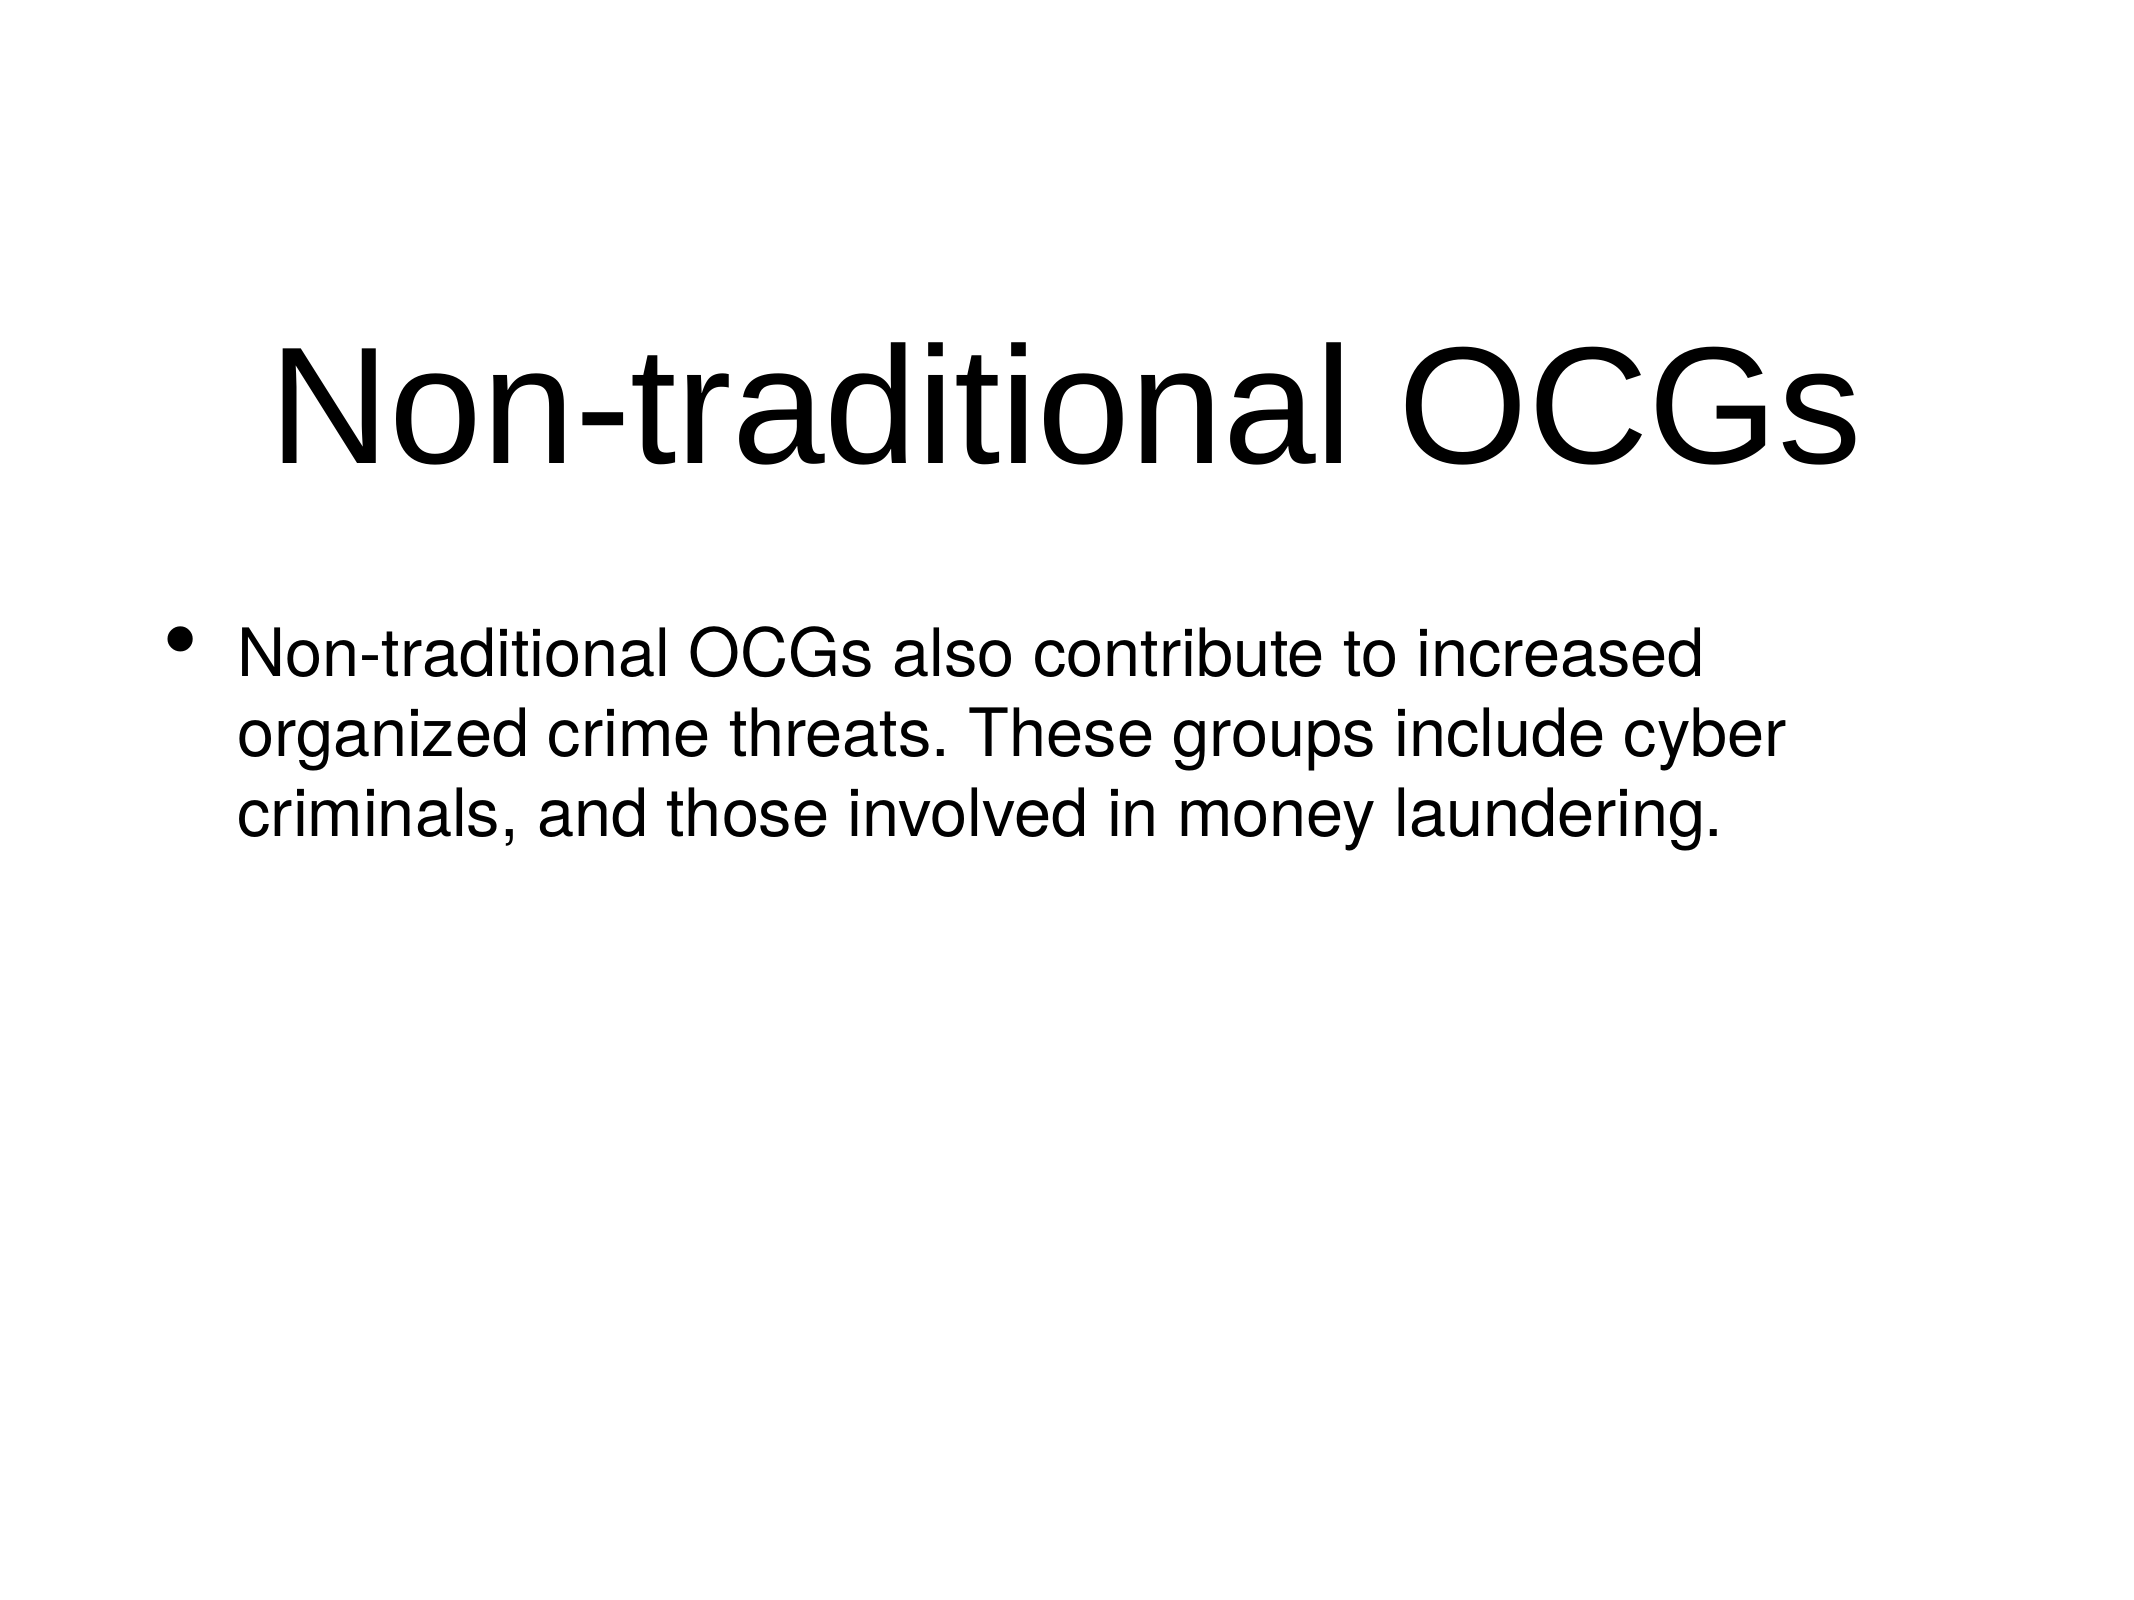

# Non-traditional OCGs
Non-traditional OCGs also contribute to increased organized crime threats. These groups include cyber criminals, and those involved in money laundering.